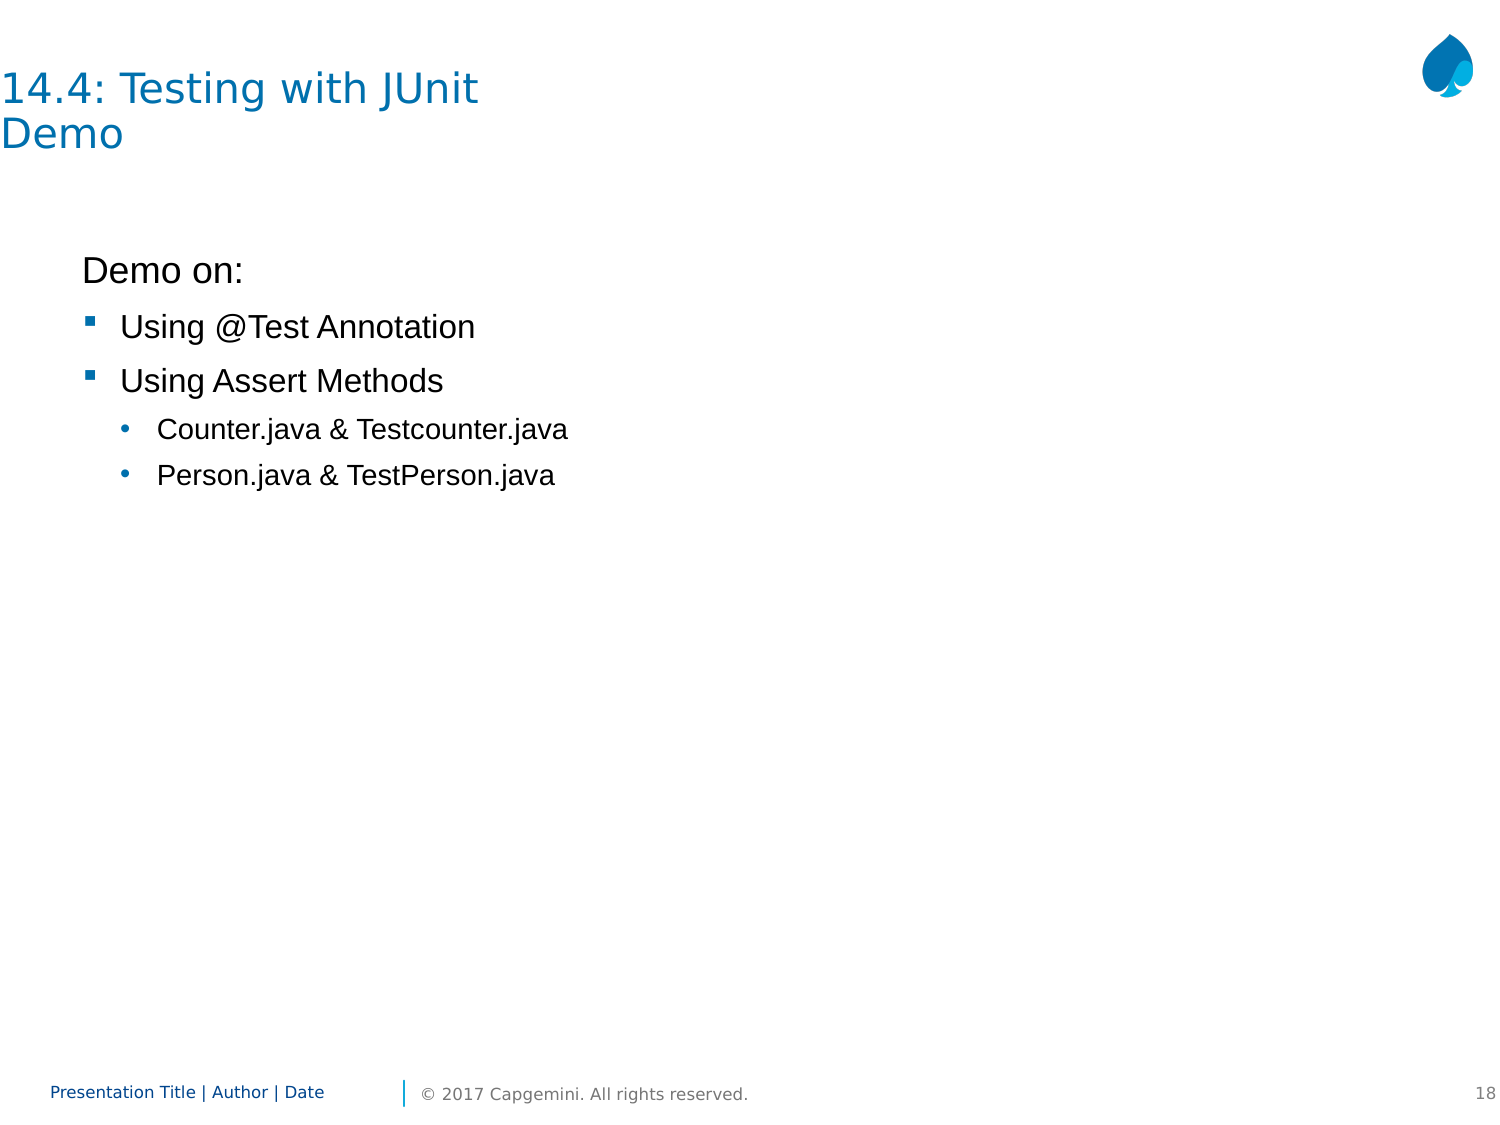

14.4: Testing with JUnit
Demo
Demo on:
Using @Test Annotation
Using Assert Methods
Counter.java & Testcounter.java
Person.java & TestPerson.java